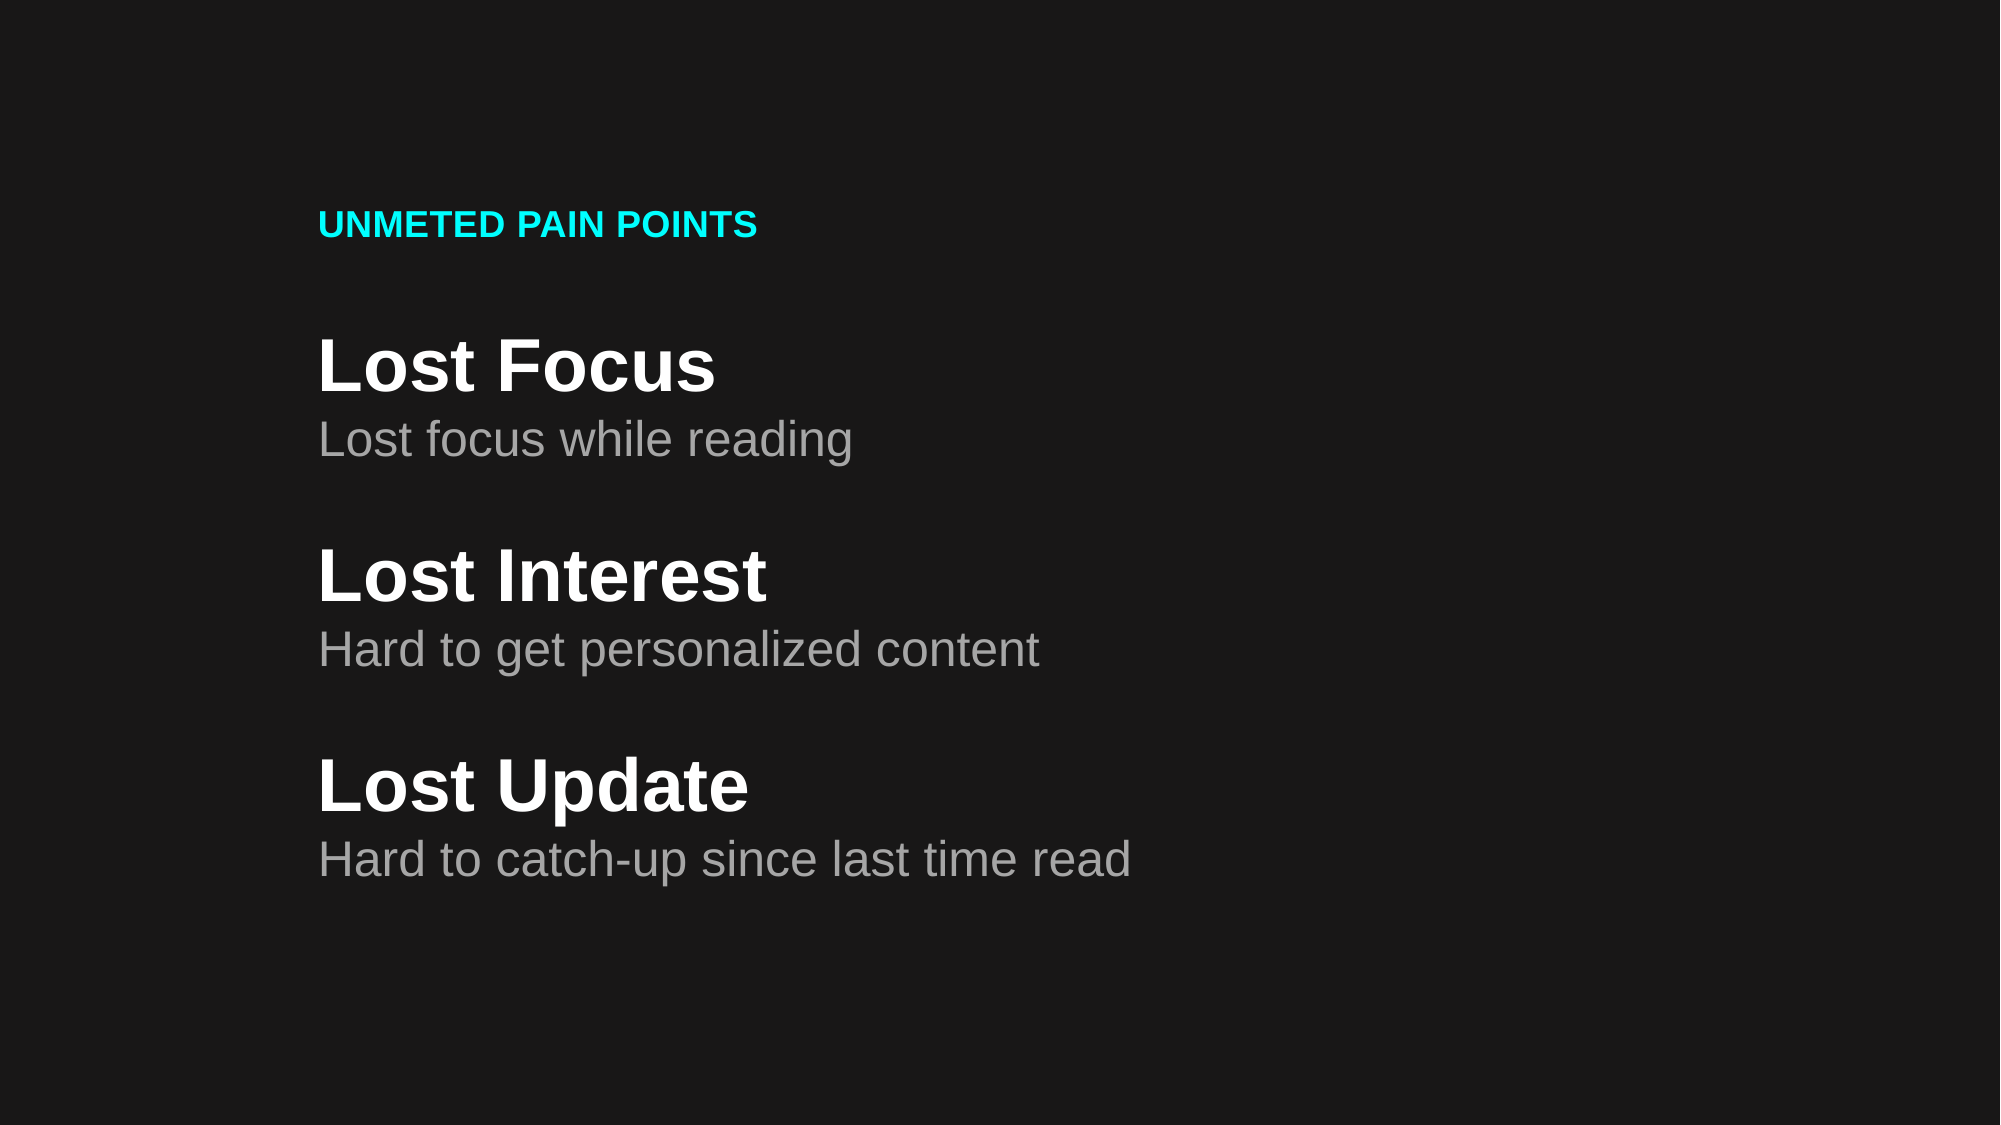

Unmeted PAIN POINTS
Lost Focus
Lost focus while reading

Lost Interest
Hard to get personalized content

Lost Update
Hard to catch-up since last time read